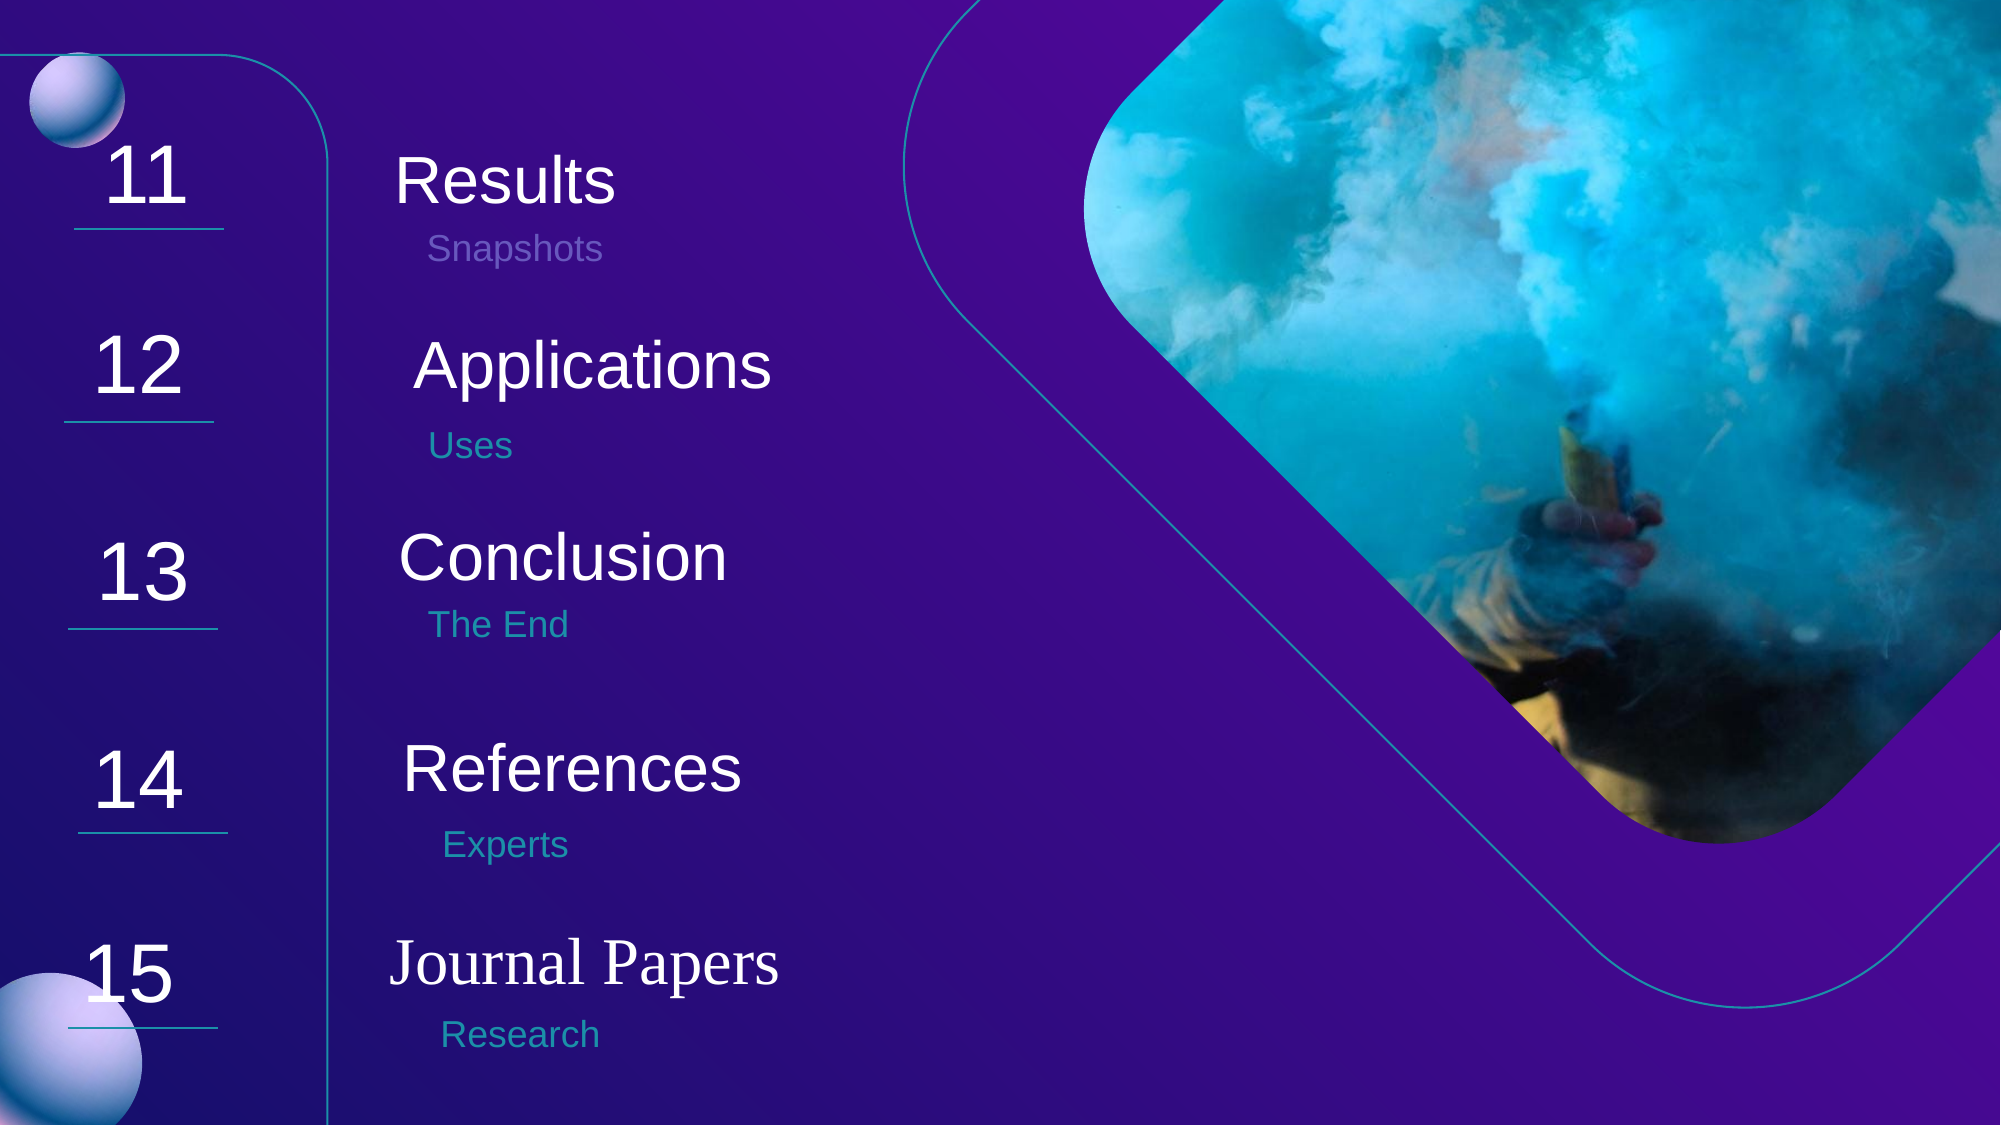

Snapshots
Results
11
12
Applications

Uses
Conclusion
The End
13
14
 References

Experts
Journal Papers
Research
15